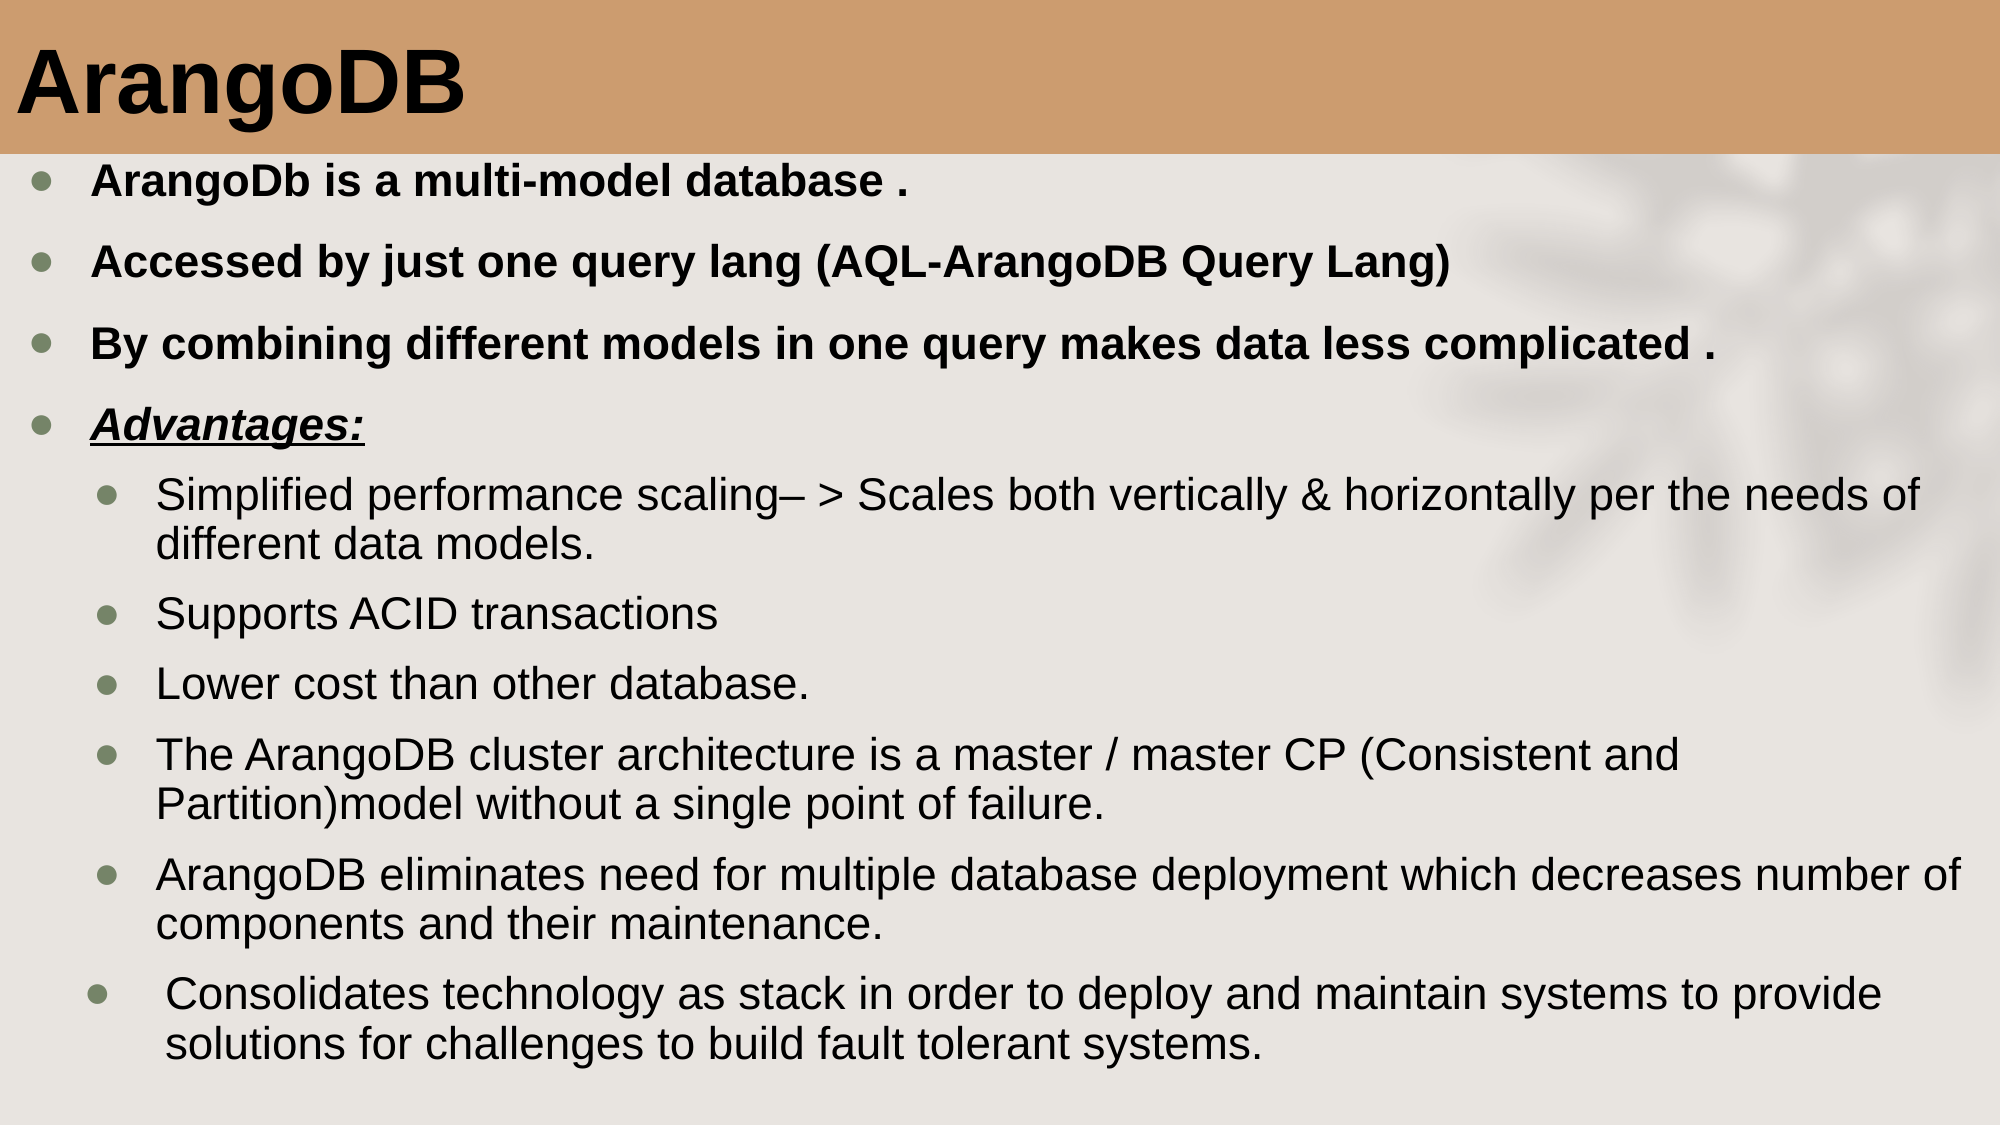

# ArangoDB
ArangoDb is a multi-model database .
Accessed by just one query lang (AQL-ArangoDB Query Lang)
By combining different models in one query makes data less complicated .
Advantages:
Simplified performance scaling– > Scales both vertically & horizontally per the needs of different data models.
Supports ACID transactions
Lower cost than other database.
The ArangoDB cluster architecture is a master / master CP (Consistent and Partition)model without a single point of failure.
ArangoDB eliminates need for multiple database deployment which decreases number of components and their maintenance.
Consolidates technology as stack in order to deploy and maintain systems to provide solutions for challenges to build fault tolerant systems.